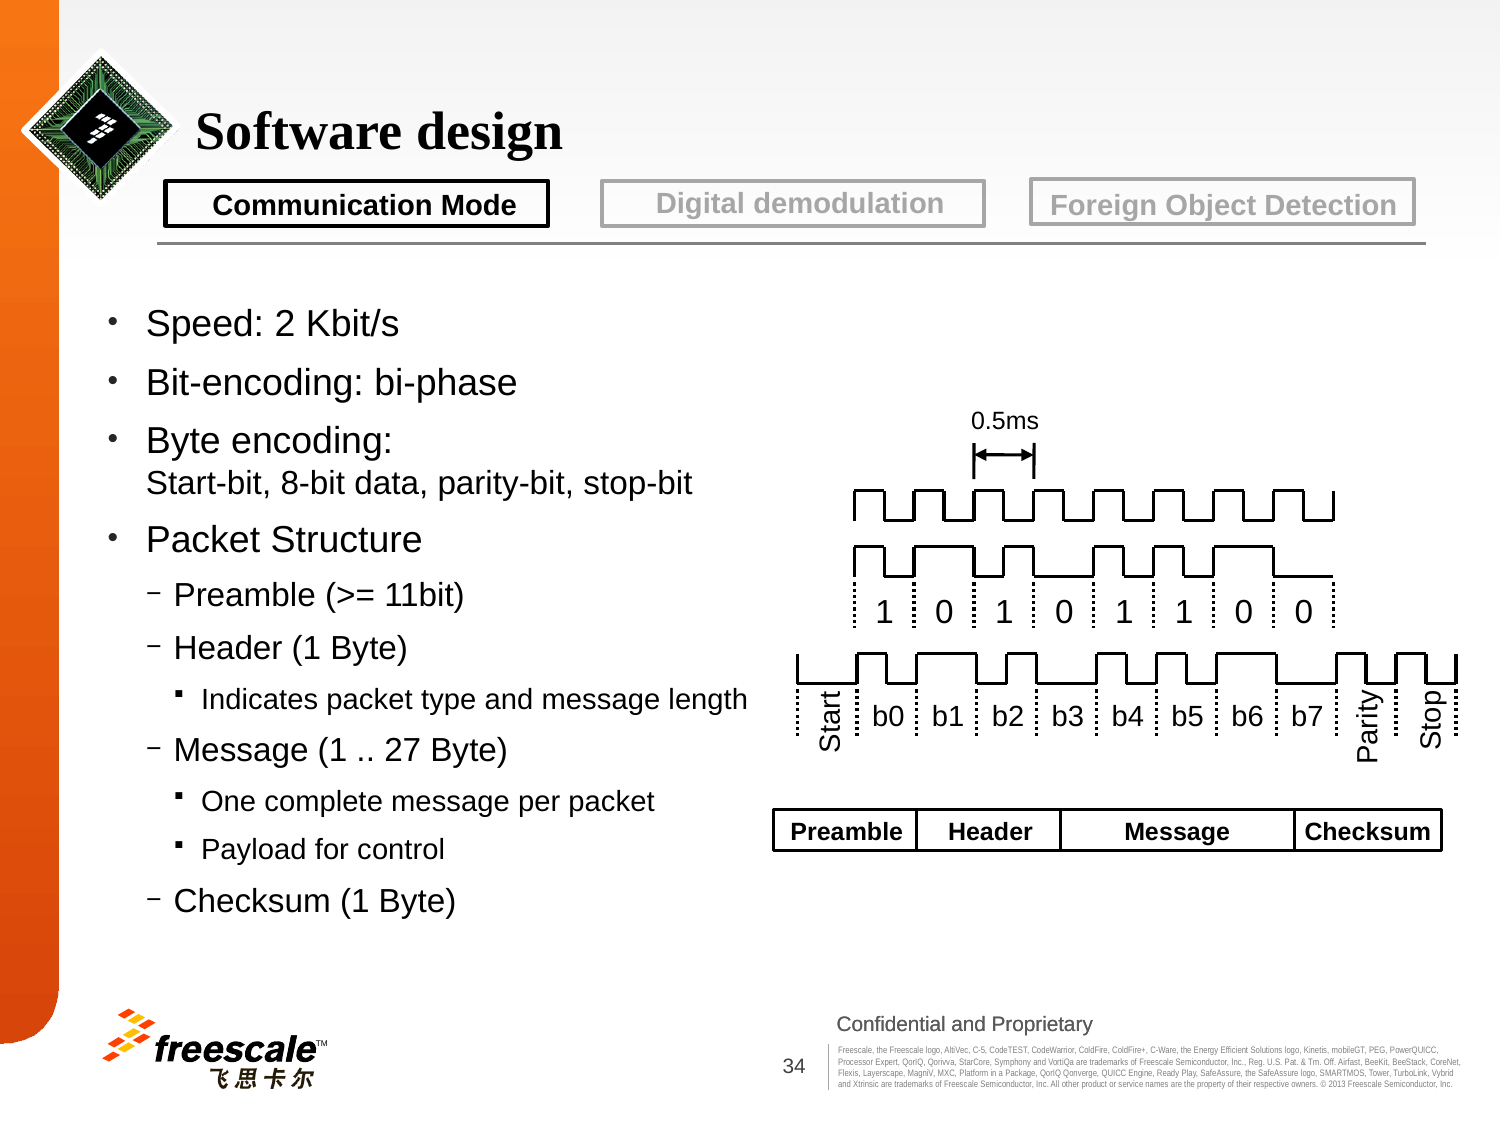

# Software design
Digital demodulation

Foreign Object Detection

Communication Mode

Speed: 2 Kbit/s
Bit-encoding: bi-phase
Byte encoding:
Start-bit, 8-bit data, parity-bit, stop-bit
Packet Structure
Preamble (>= 11bit)
Header (1 Byte)
Indicates packet type and message length
Message (1 .. 27 Byte)
One complete message per packet
Payload for control
Checksum (1 Byte)

0.5ms
1
0
1
0
1
1
0
0
b0
b1
b2
b3
b4
b5
b6
b7
Stop
Start
Parity
Preamble
Header
Message
Checksum